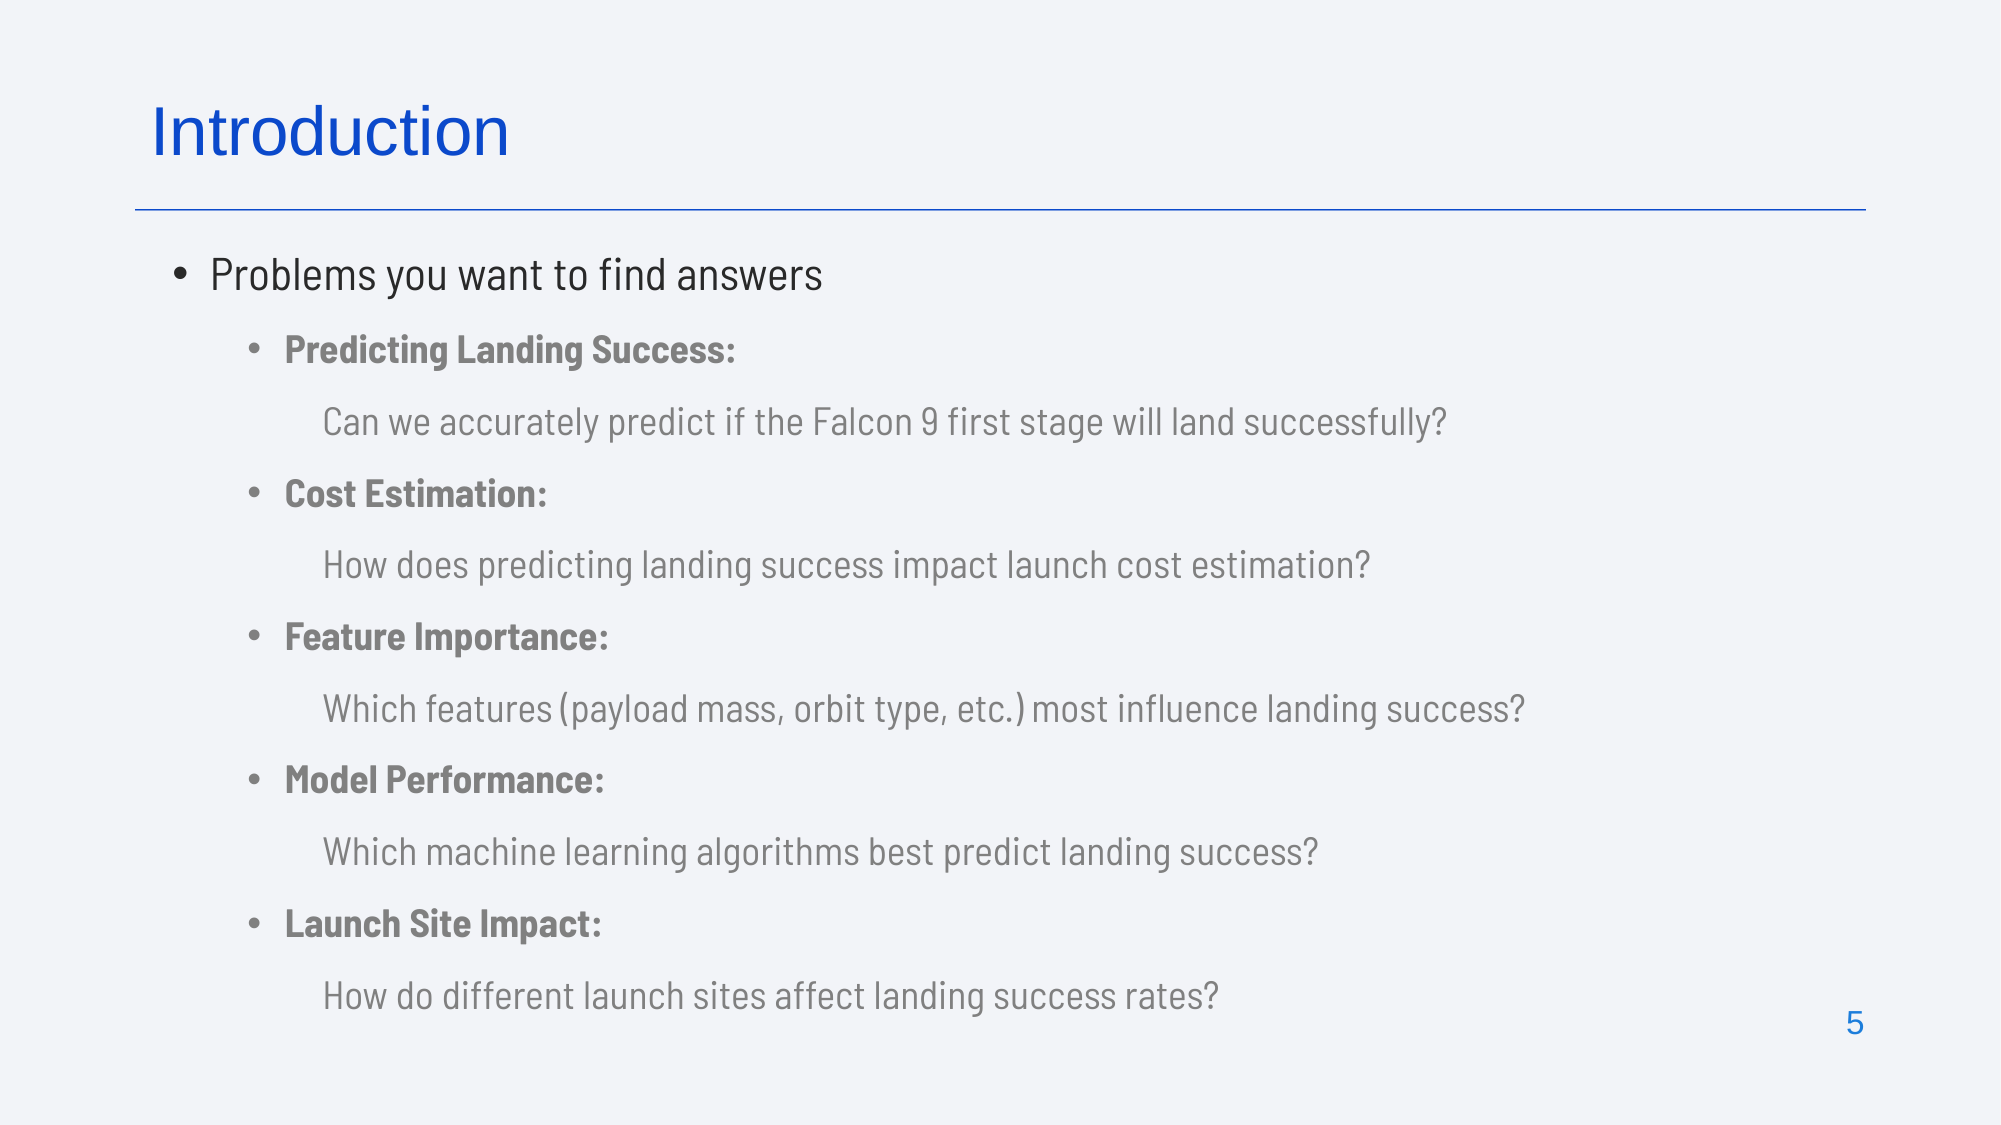

Introduction
Problems you want to find answers
Predicting Landing Success:
Can we accurately predict if the Falcon 9 first stage will land successfully?
Cost Estimation:
How does predicting landing success impact launch cost estimation?
Feature Importance:
Which features (payload mass, orbit type, etc.) most influence landing success?
Model Performance:
Which machine learning algorithms best predict landing success?
Launch Site Impact:
How do different launch sites affect landing success rates?

5